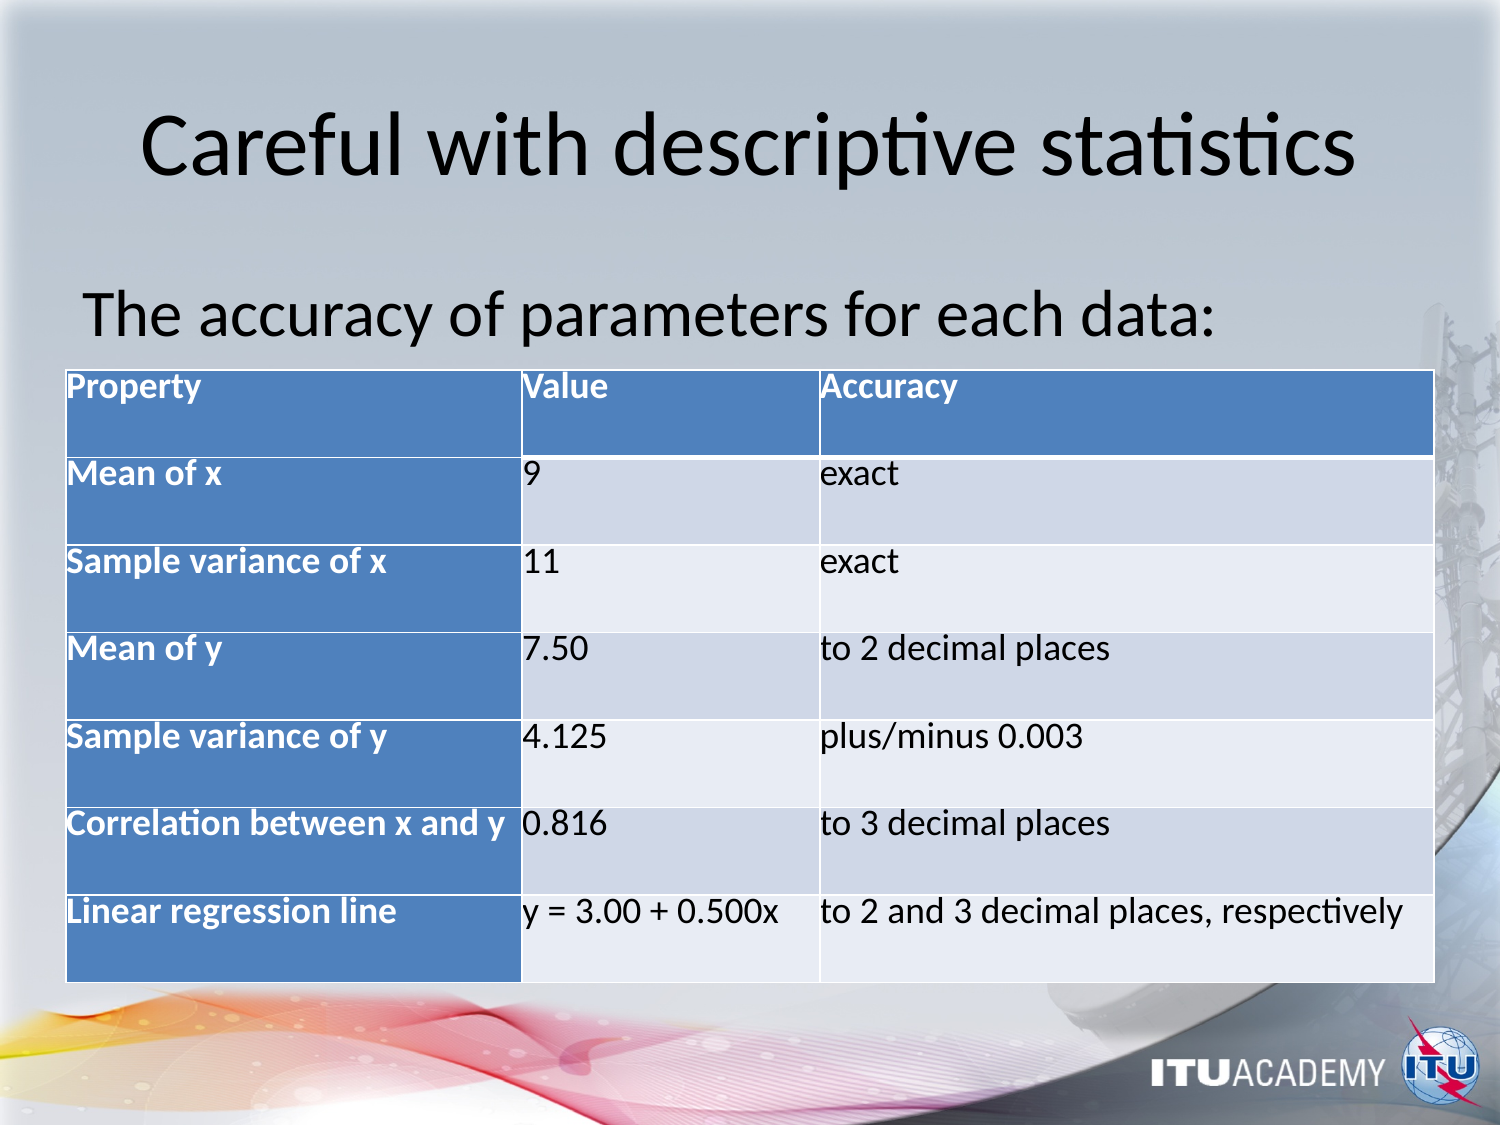

# Careful with descriptive statistics
The accuracy of parameters for each data:
| Property | Value | Accuracy |
| --- | --- | --- |
| Mean of x | 9 | exact |
| Sample variance of x | 11 | exact |
| Mean of y | 7.50 | to 2 decimal places |
| Sample variance of y | 4.125 | plus/minus 0.003 |
| Correlation between x and y | 0.816 | to 3 decimal places |
| Linear regression line | y = 3.00 + 0.500x | to 2 and 3 decimal places, respectively |